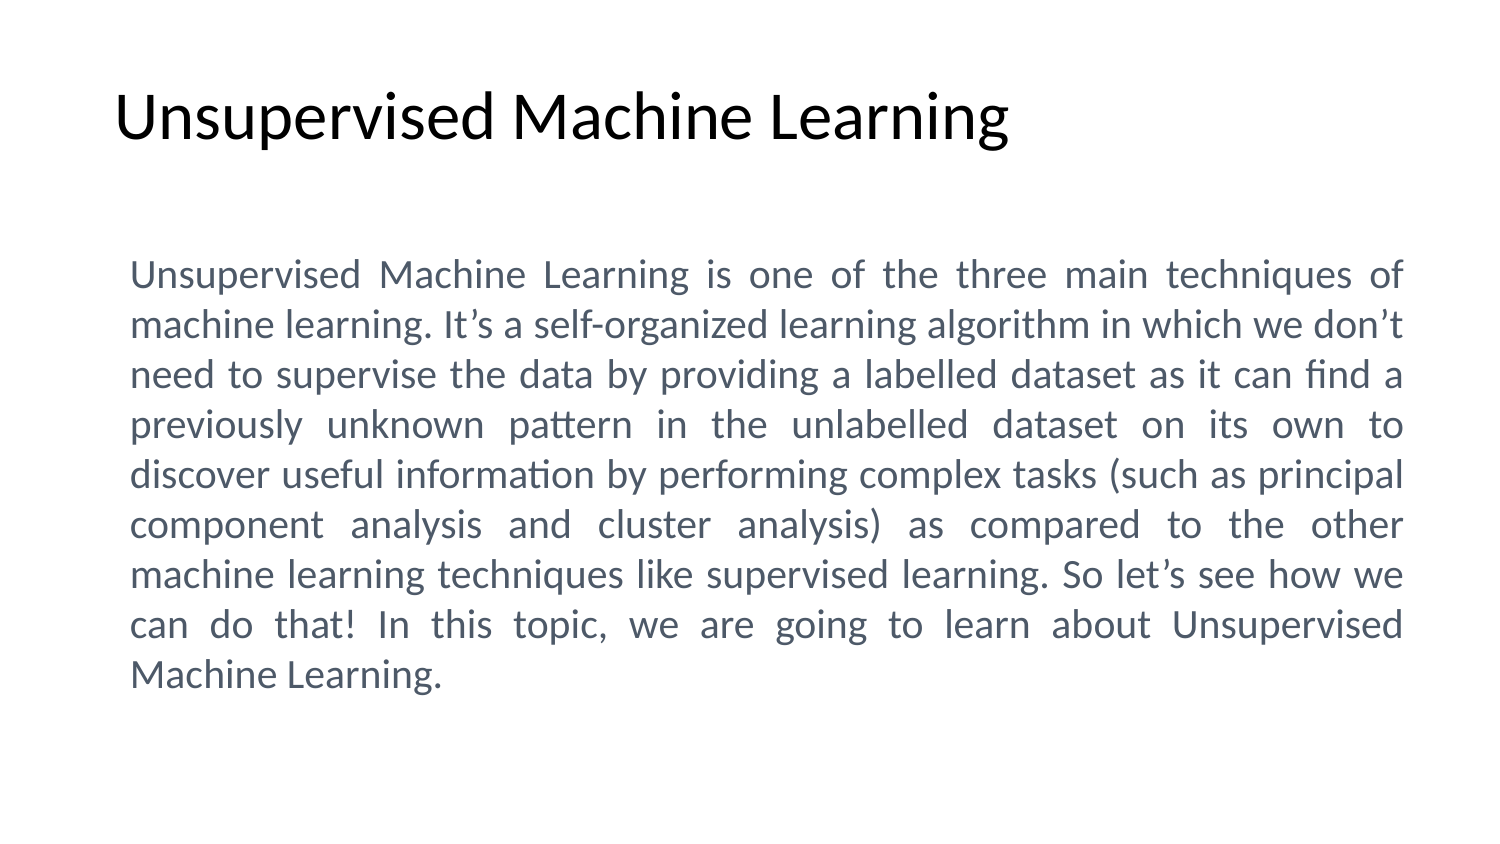

Unsupervised Machine Learning
Unsupervised Machine Learning is one of the three main techniques of machine learning. It’s a self-organized learning algorithm in which we don’t need to supervise the data by providing a labelled dataset as it can find a previously unknown pattern in the unlabelled dataset on its own to discover useful information by performing complex tasks (such as principal component analysis and cluster analysis) as compared to the other machine learning techniques like supervised learning. So let’s see how we can do that! In this topic, we are going to learn about Unsupervised Machine Learning.